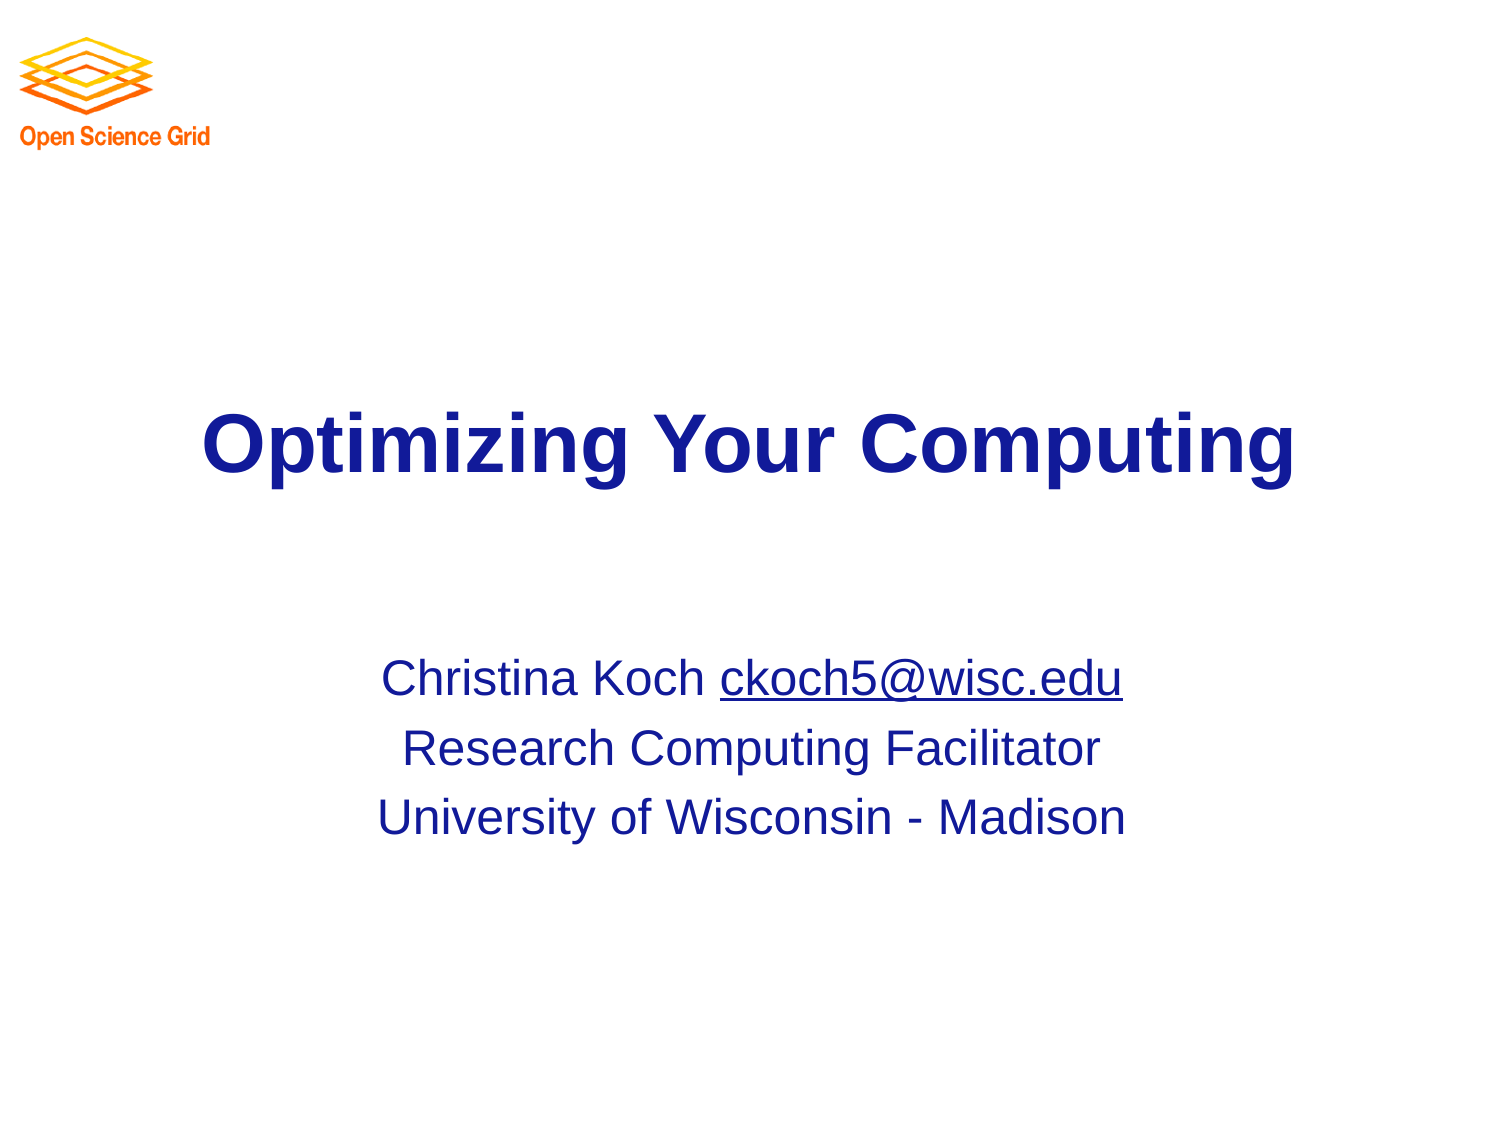

# Optimizing Your Computing
Christina Koch ckoch5@wisc.edu
Research Computing Facilitator
University of Wisconsin - Madison